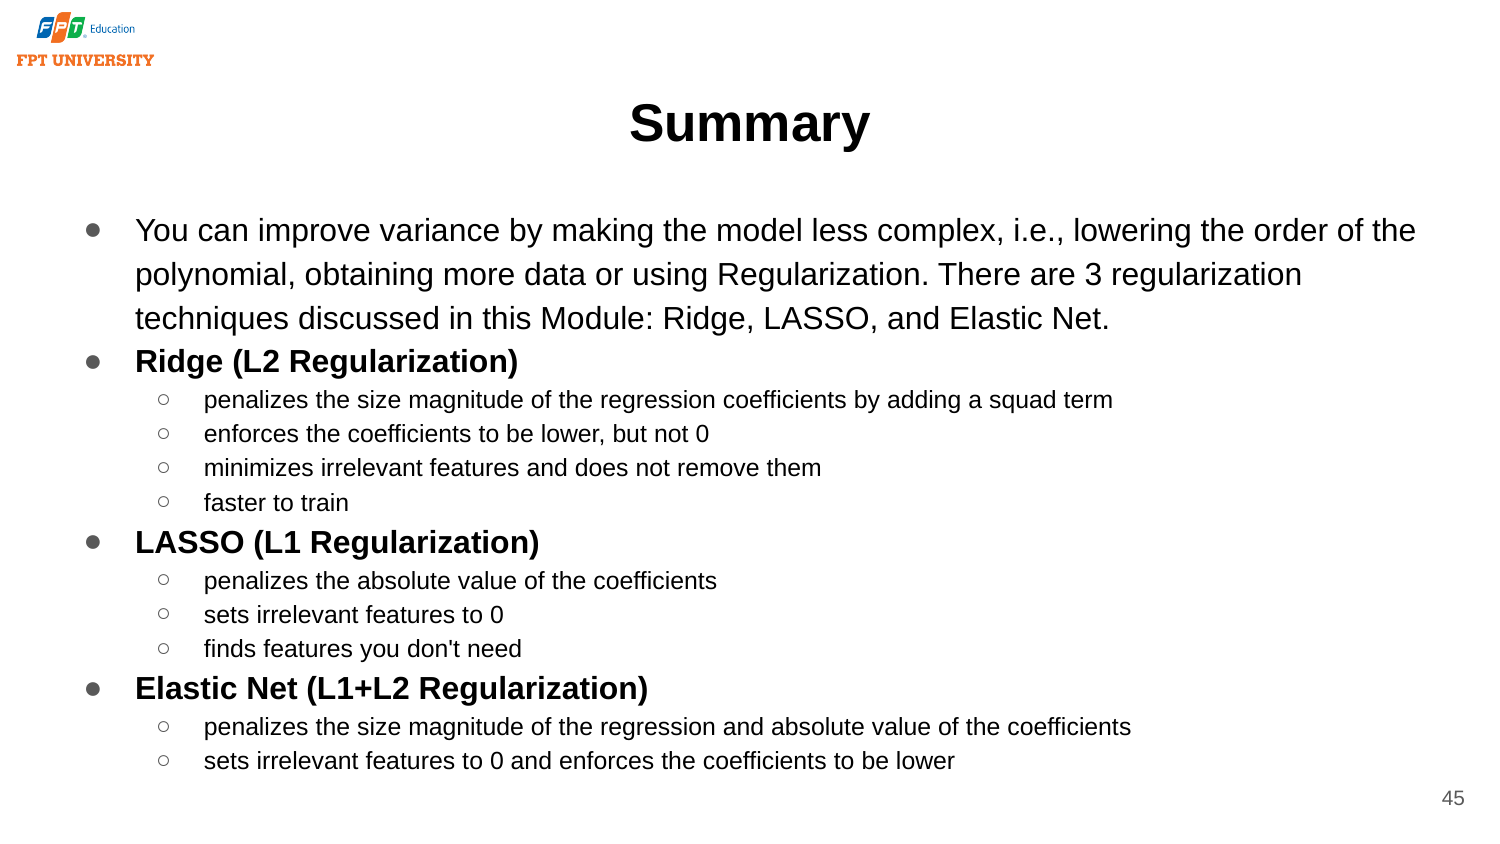

# Summary
You can improve variance by making the model less complex, i.e., lowering the order of the polynomial, obtaining more data or using Regularization. There are 3 regularization techniques discussed in this Module: Ridge, LASSO, and Elastic Net.
Ridge (L2 Regularization)
penalizes the size magnitude of the regression coefficients by adding a squad term
enforces the coefficients to be lower, but not 0
minimizes irrelevant features and does not remove them
faster to train
LASSO (L1 Regularization)
penalizes the absolute value of the coefficients
sets irrelevant features to 0
finds features you don't need
Elastic Net (L1+L2 Regularization)
penalizes the size magnitude of the regression and absolute value of the coefficients
sets irrelevant features to 0 and enforces the coefficients to be lower
45